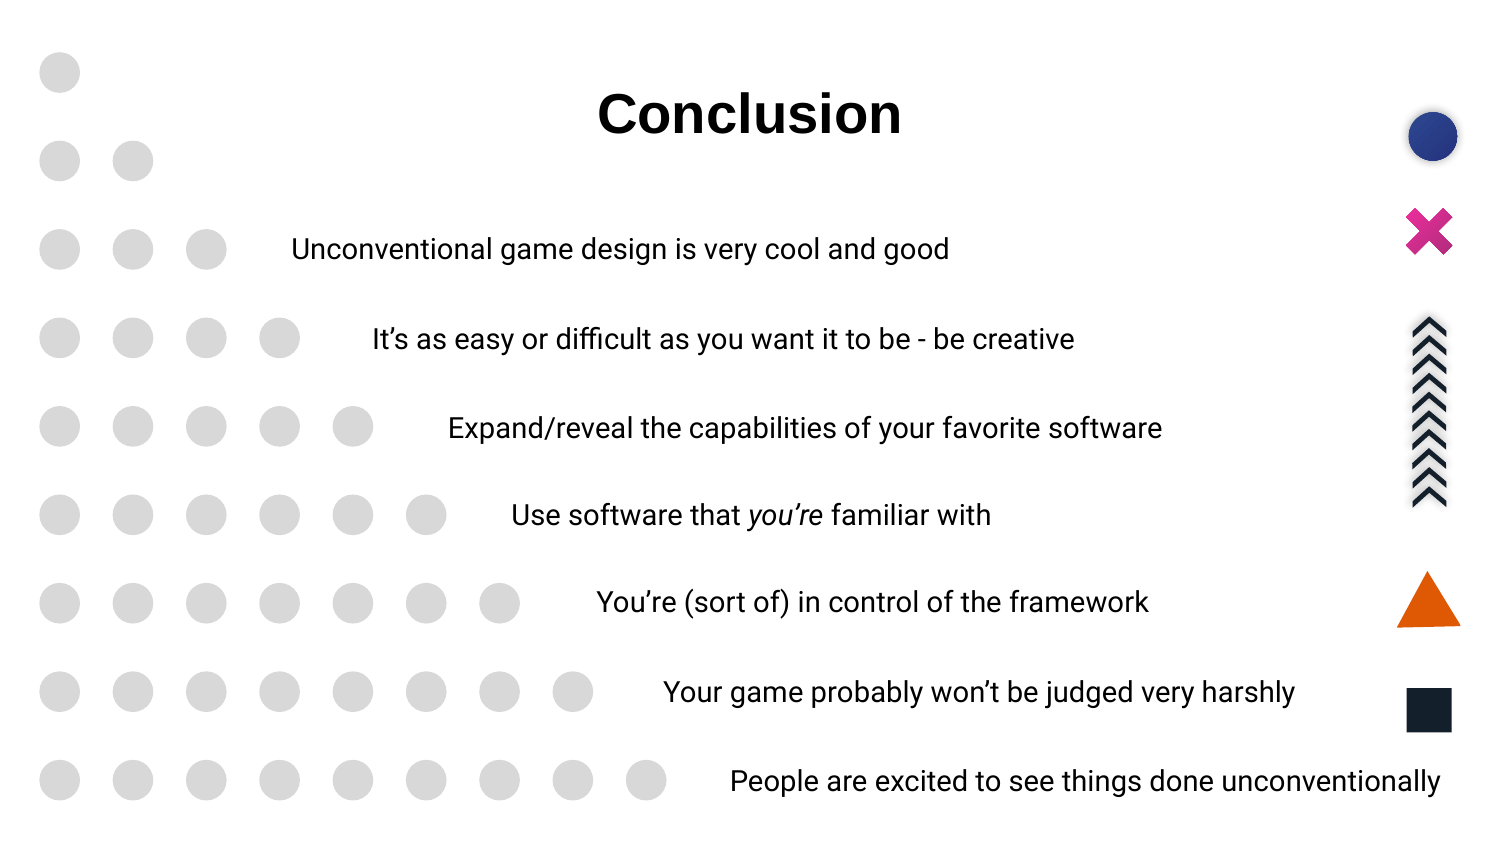

# Conclusion
Unconventional game design is very cool and good
It’s as easy or difficult as you want it to be - be creative
Expand/reveal the capabilities of your favorite software
Use software that you’re familiar with
You’re (sort of) in control of the framework
Your game probably won’t be judged very harshly
People are excited to see things done unconventionally